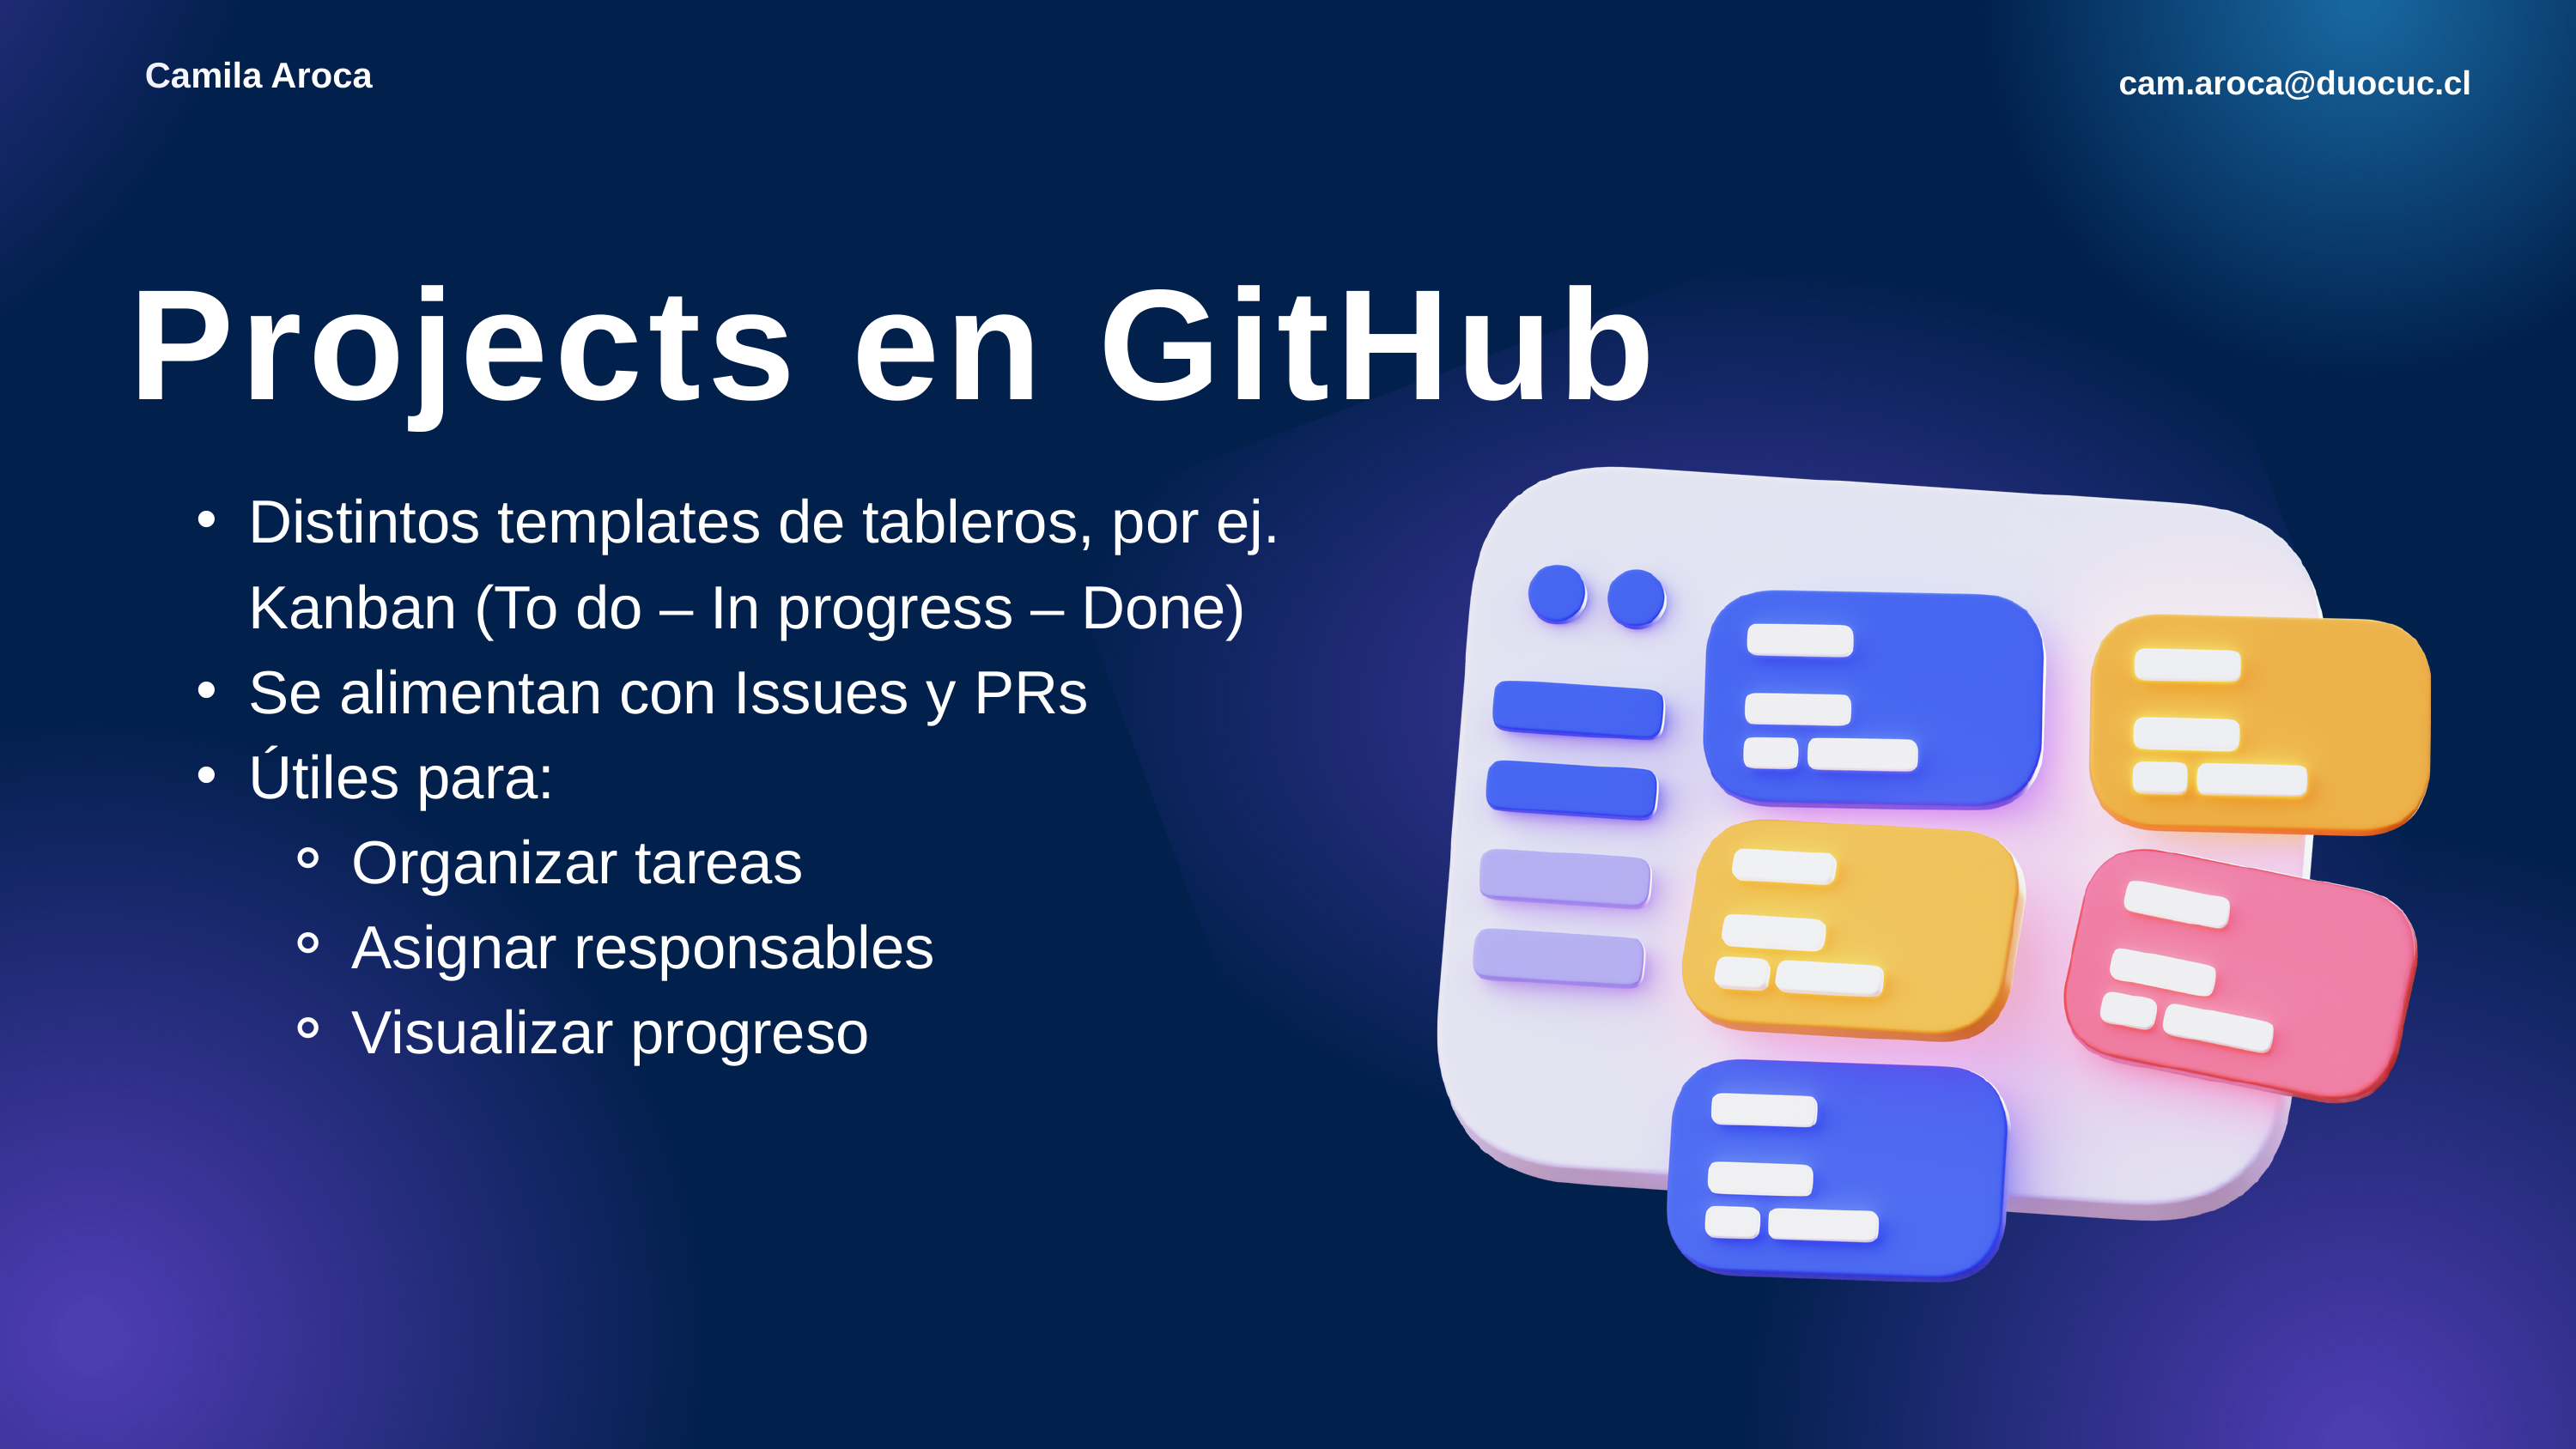

Camila Aroca
cam.aroca@duocuc.cl
Projects en GitHub

Distintos templates de tableros, por ej. Kanban (To do – In progress – Done)
Se alimentan con Issues y PRs
Útiles para:
Organizar tareas
Asignar responsables
Visualizar progreso